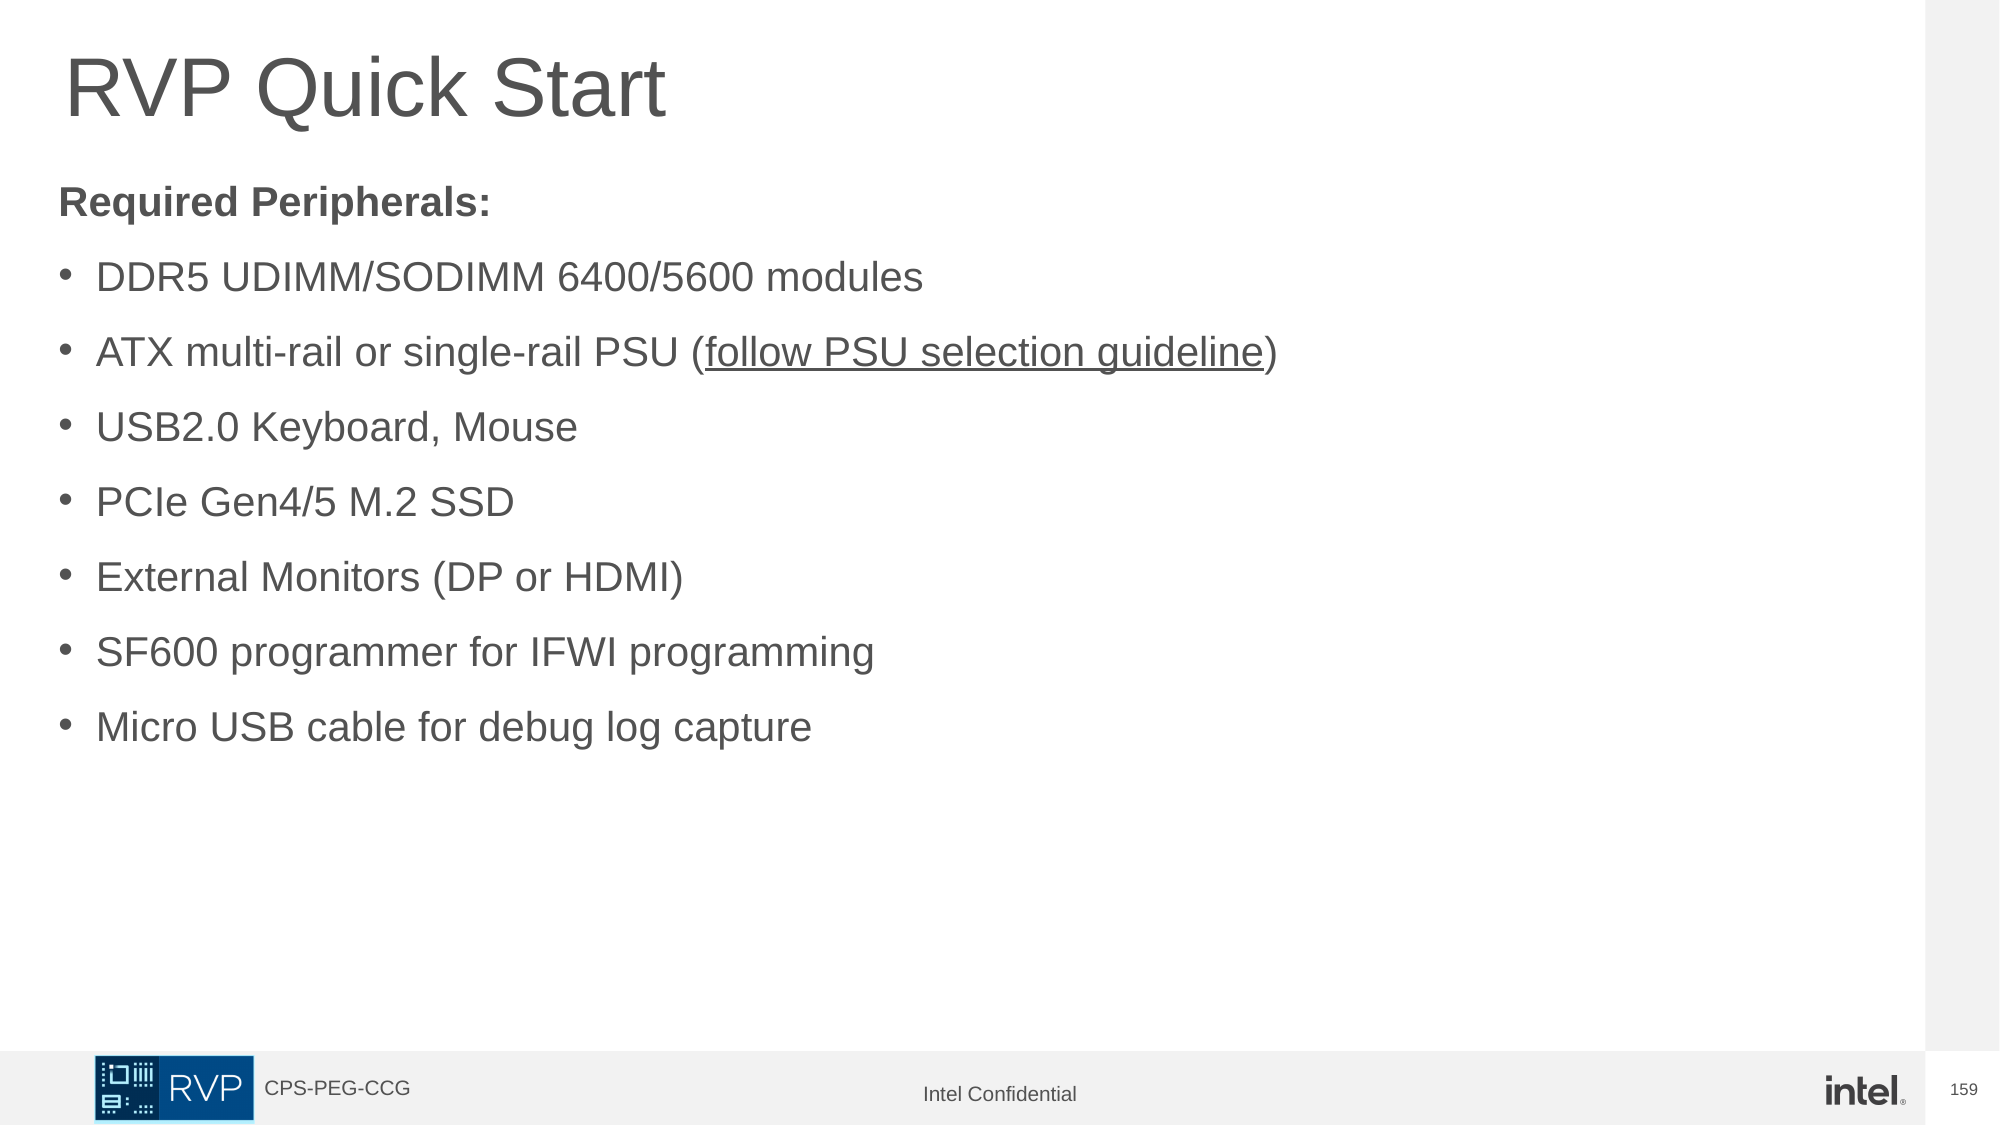

RVP Quick Start
Required Peripherals:
DDR5 UDIMM/SODIMM 6400/5600 modules
ATX multi-rail or single-rail PSU (follow PSU selection guideline)
USB2.0 Keyboard, Mouse
PCIe Gen4/5 M.2 SSD
External Monitors (DP or HDMI)
SF600 programmer for IFWI programming
Micro USB cable for debug log capture